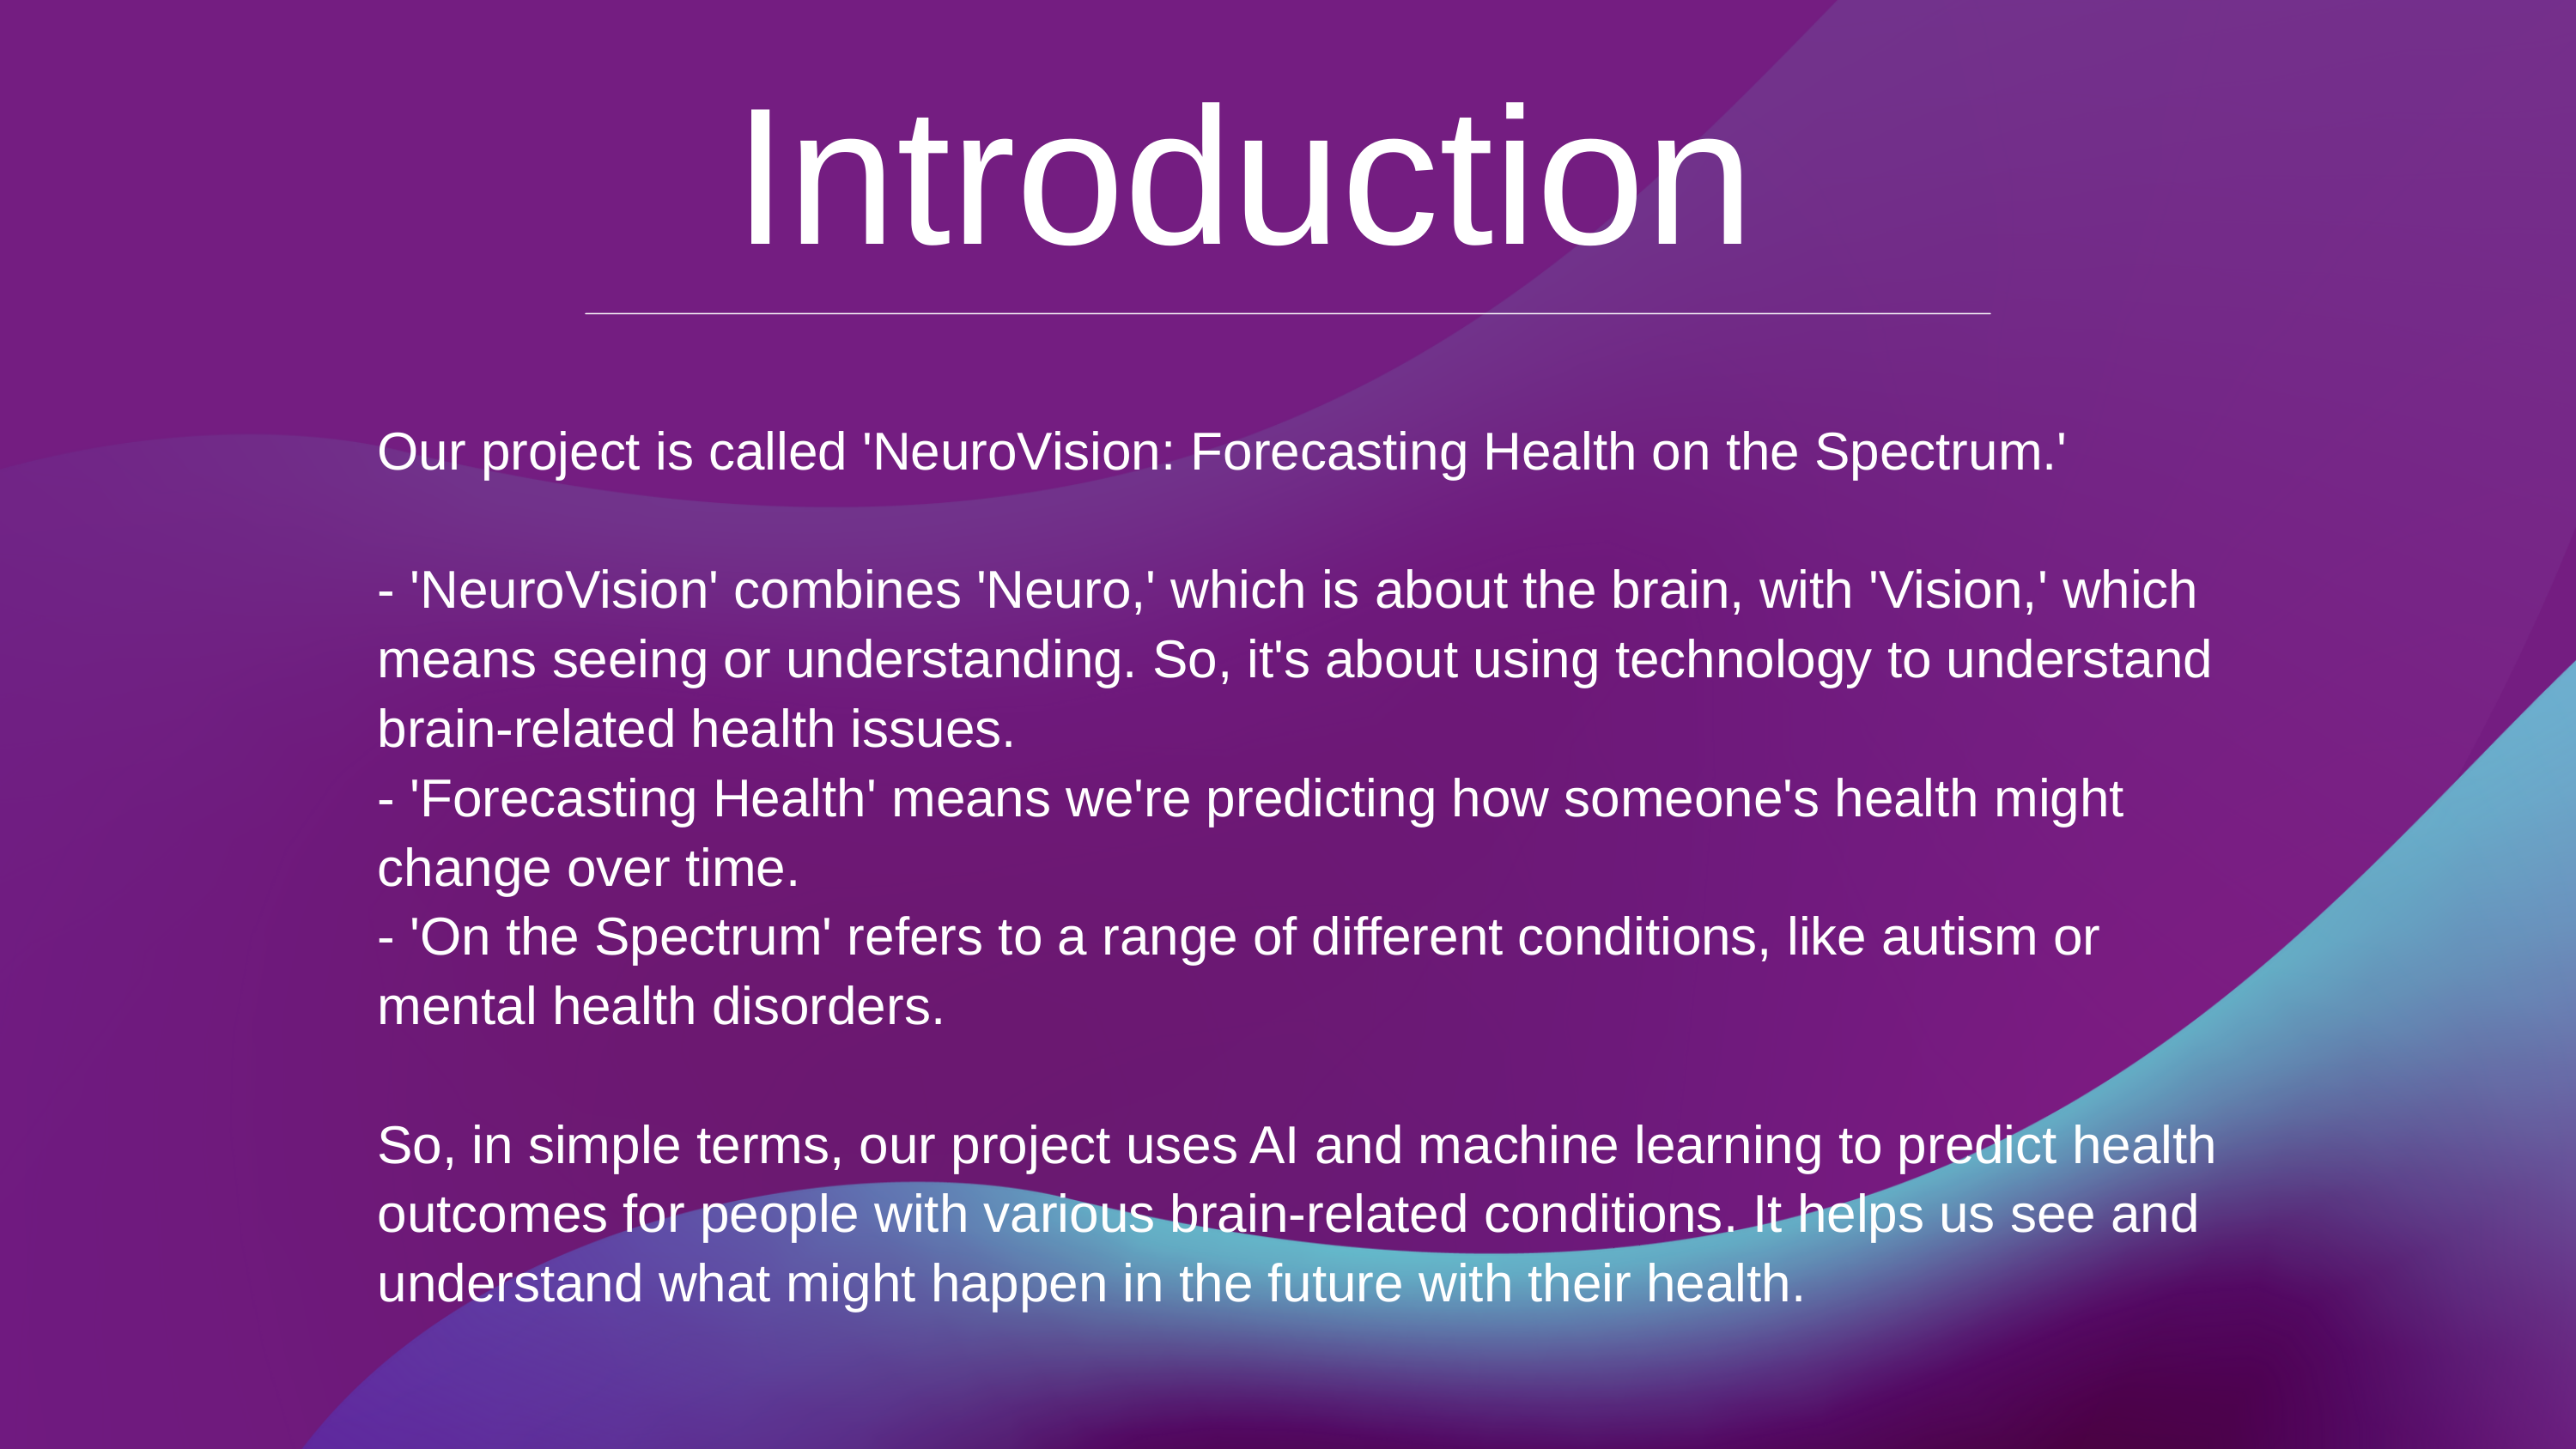

Introduction

Our project is called 'NeuroVision: Forecasting Health on the Spectrum.'

- 'NeuroVision' combines 'Neuro,' which is about the brain, with 'Vision,' which means seeing or understanding. So, it's about using technology to understand brain-related health issues.
- 'Forecasting Health' means we're predicting how someone's health might change over time.
- 'On the Spectrum' refers to a range of different conditions, like autism or mental health disorders.

So, in simple terms, our project uses AI and machine learning to predict health outcomes for people with various brain-related conditions. It helps us see and understand what might happen in the future with their health.